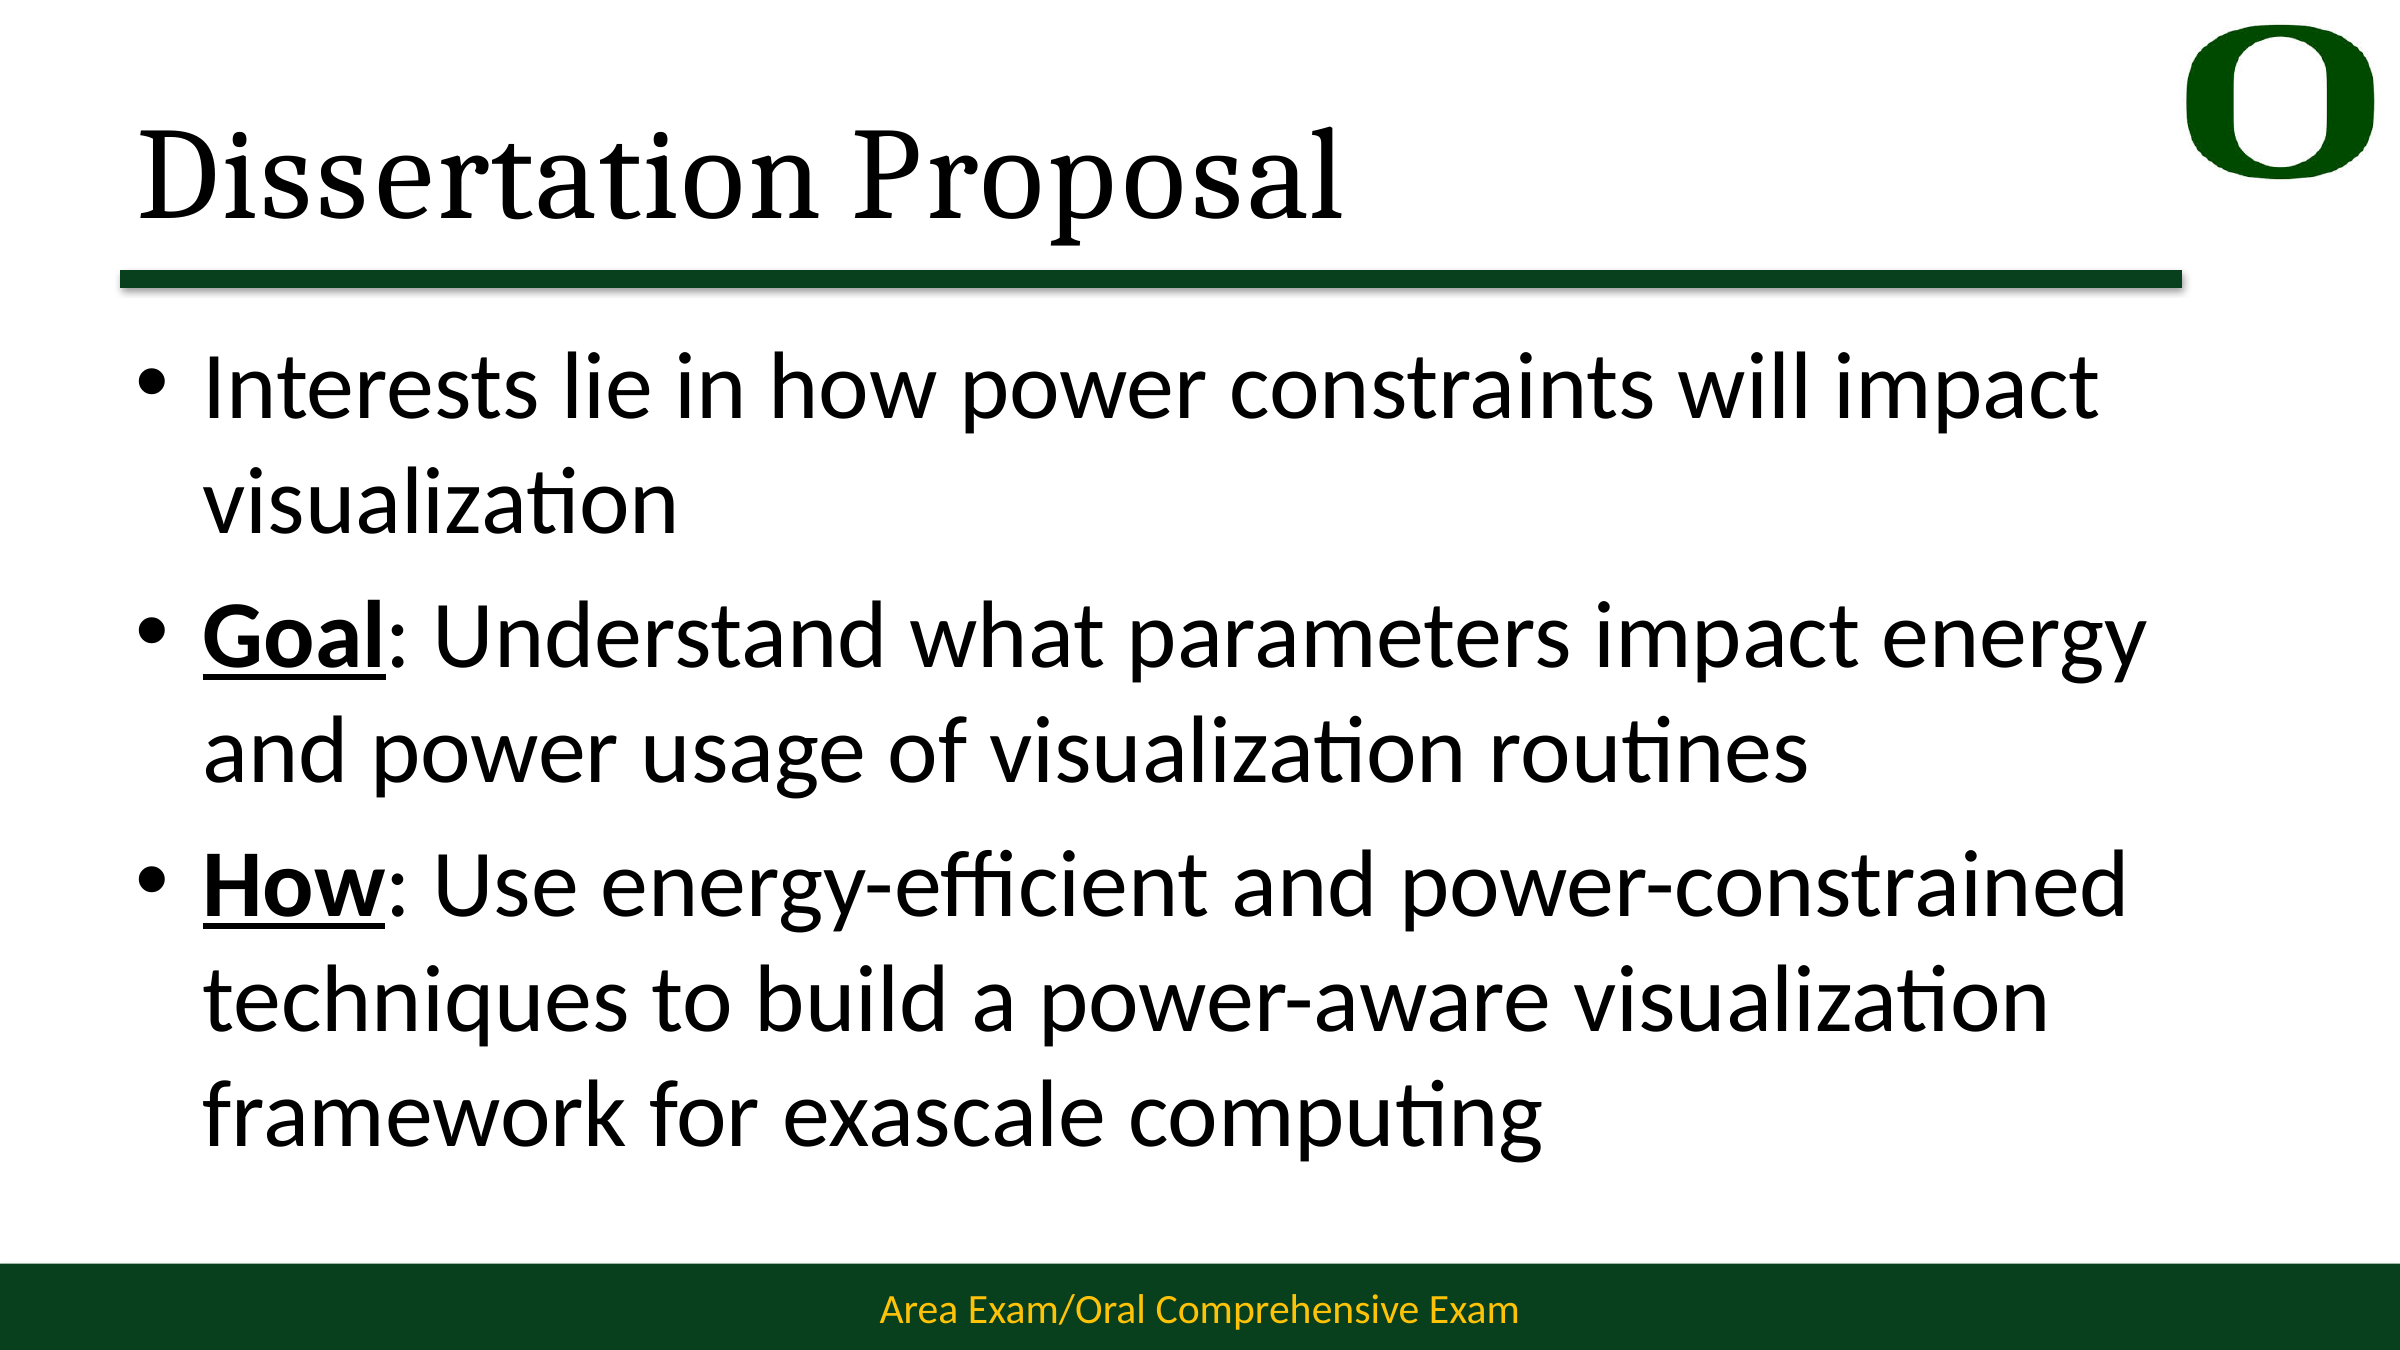

# Dissertation Proposal
Interests lie in how power constraints will impact visualization
Goal: Understand what parameters impact energy and power usage of visualization routines
How: Use energy-efficient and power-constrained techniques to build a power-aware visualization framework for exascale computing

45